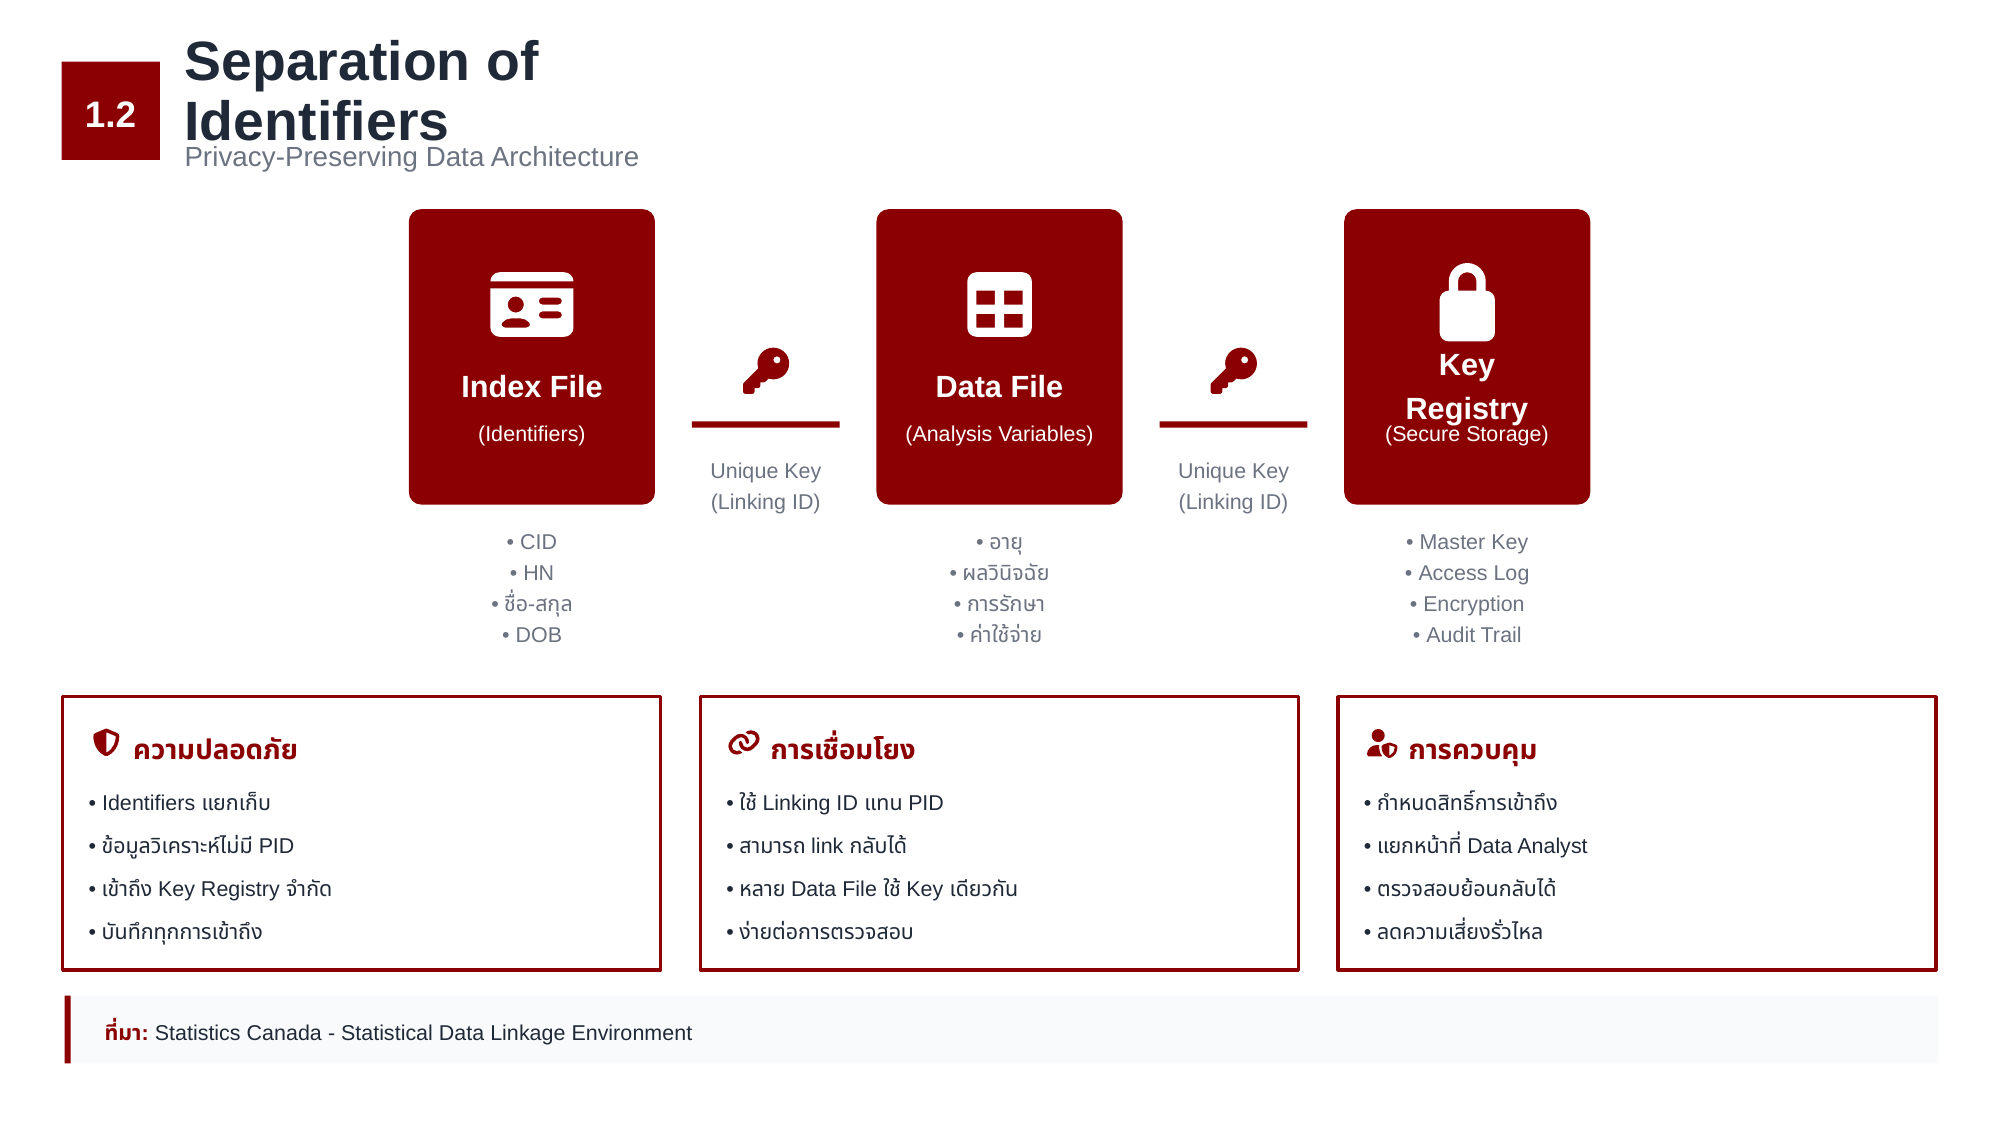

1.2

Separation of Identifiers
Privacy-Preserving Data Architecture

Index File
Data File
Key Registry
(Identifiers)
(Analysis Variables)
(Secure Storage)

Unique Key
(Linking ID)
Unique Key
(Linking ID)
• CID
• HN
• ชื่อ-สกุล
• DOB
• อายุ
• ผลวินิจฉัย
• การรักษา
• ค่าใช้จ่าย
• Master Key
• Access Log
• Encryption
• Audit Trail

ความปลอดภัย
การเชื่อมโยง
การควบคุม

• Identifiers แยกเก็บ
• ใช้ Linking ID แทน PID
• กำหนดสิทธิ์การเข้าถึง
• ข้อมูลวิเคราะห์ไม่มี PID
• สามารถ link กลับได้
• แยกหน้าที่ Data Analyst
• เข้าถึง Key Registry จำกัด
• หลาย Data File ใช้ Key เดียวกัน
• ตรวจสอบย้อนกลับได้
• บันทึกทุกการเข้าถึง
• ง่ายต่อการตรวจสอบ
• ลดความเสี่ยงรั่วไหล

ที่มา: Statistics Canada - Statistical Data Linkage Environment